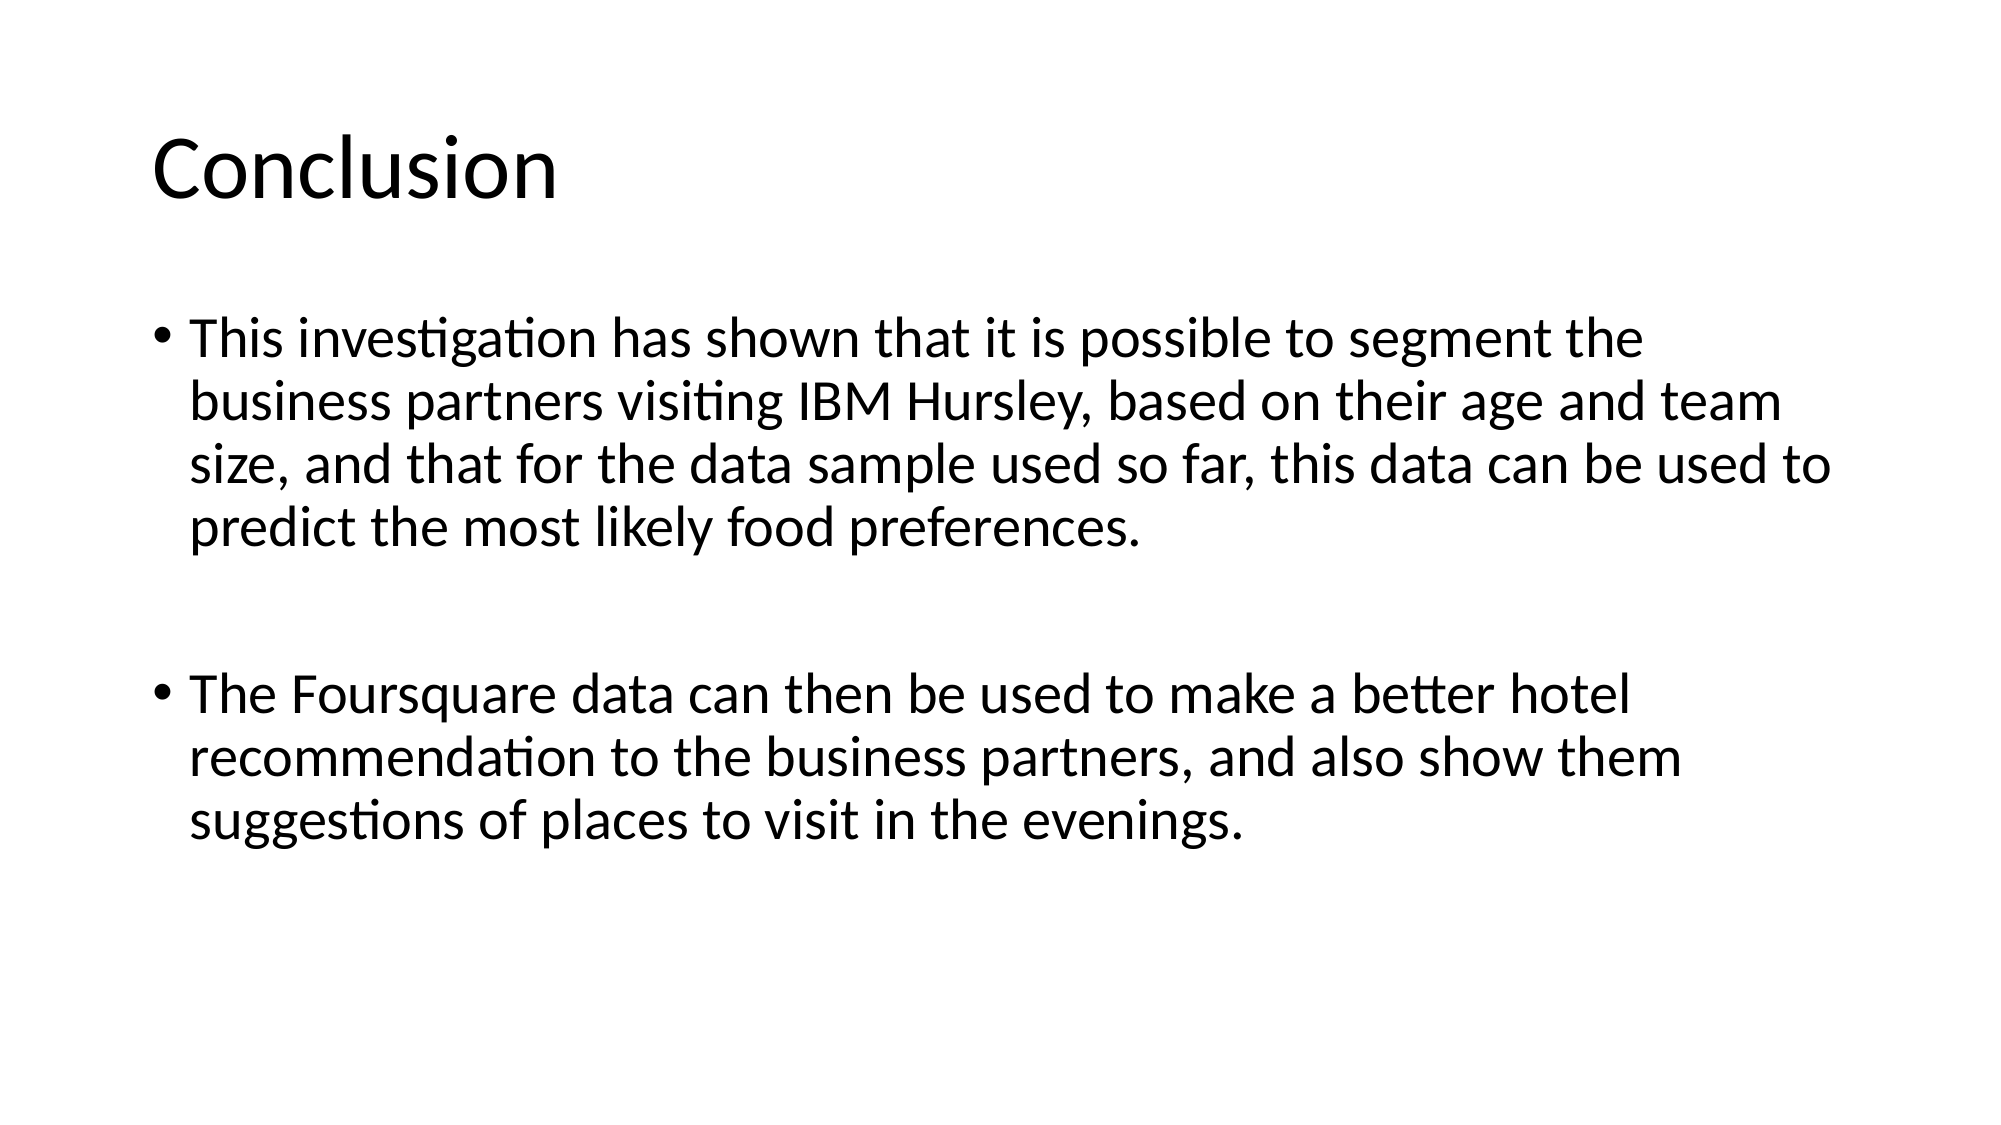

# Conclusion
This investigation has shown that it is possible to segment the business partners visiting IBM Hursley, based on their age and team size, and that for the data sample used so far, this data can be used to predict the most likely food preferences.

The Foursquare data can then be used to make a better hotel recommendation to the business partners, and also show them suggestions of places to visit in the evenings.